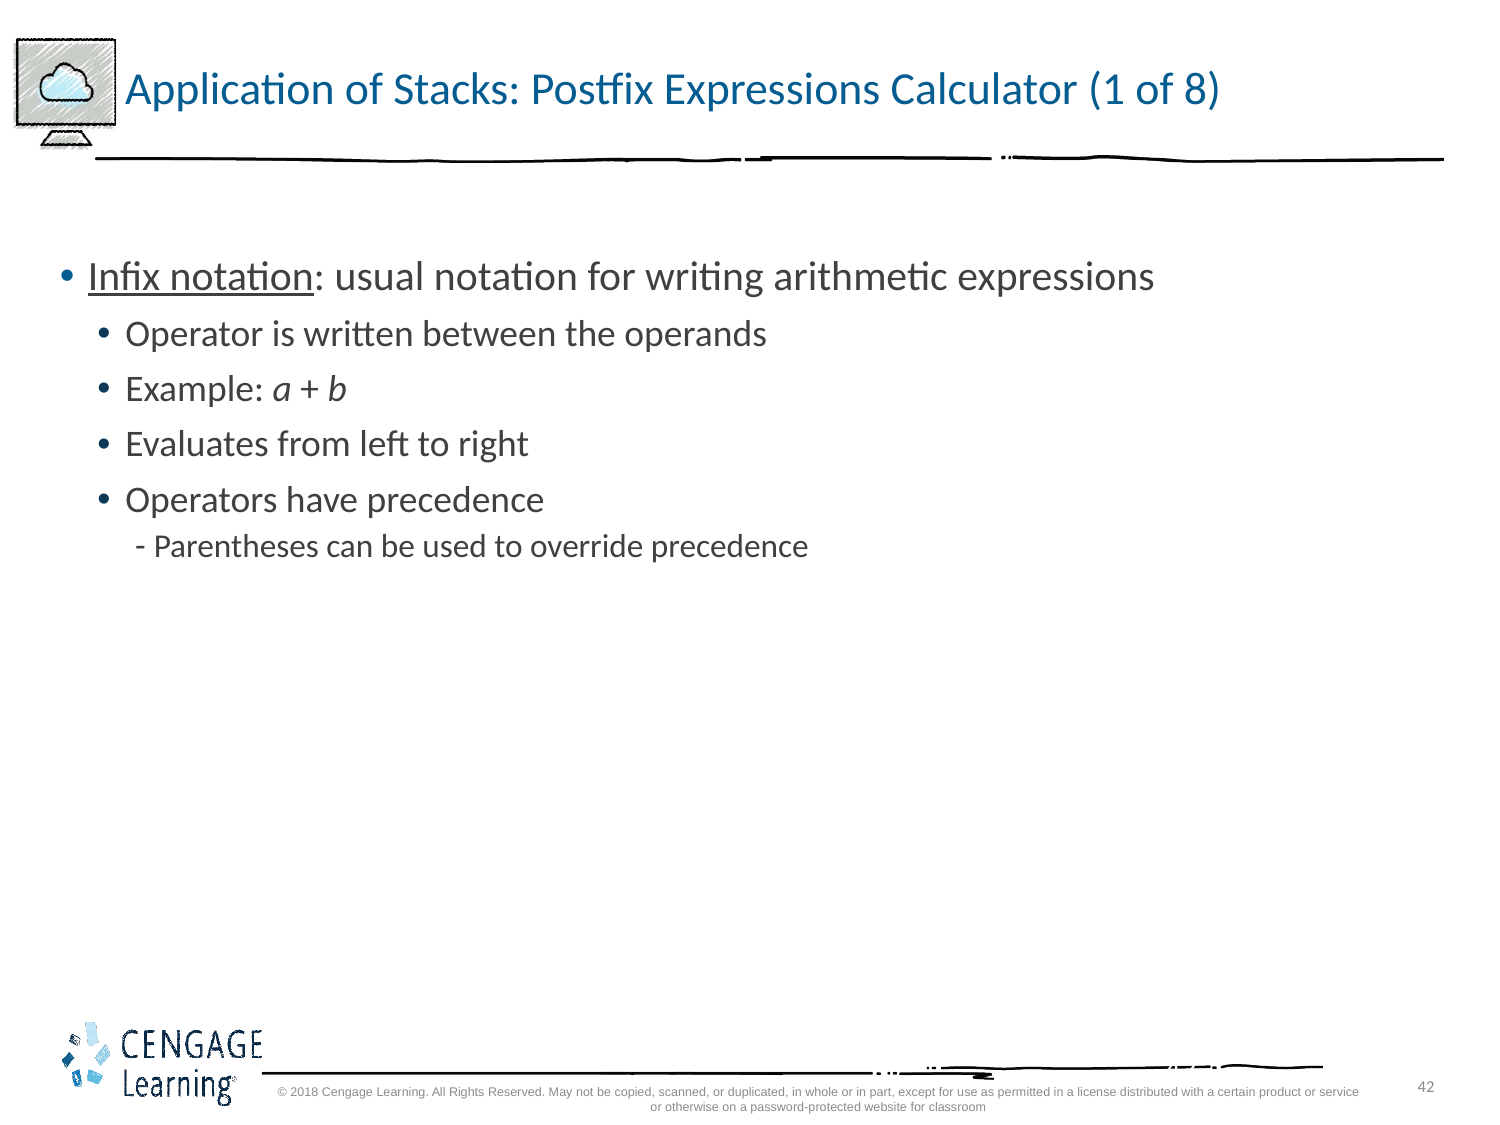

# Application of Stacks: Postfix Expressions Calculator (1 of 8)
Infix notation: usual notation for writing arithmetic expressions
Operator is written between the operands
Example: a + b
Evaluates from left to right
Operators have precedence
Parentheses can be used to override precedence

42
© 2018 Cengage Learning. All Rights Reserved. May not be copied, scanned, or duplicated, in whole or in part, except for use as permitted in a license distributed with a certain product or service or otherwise on a password-protected website for classroom